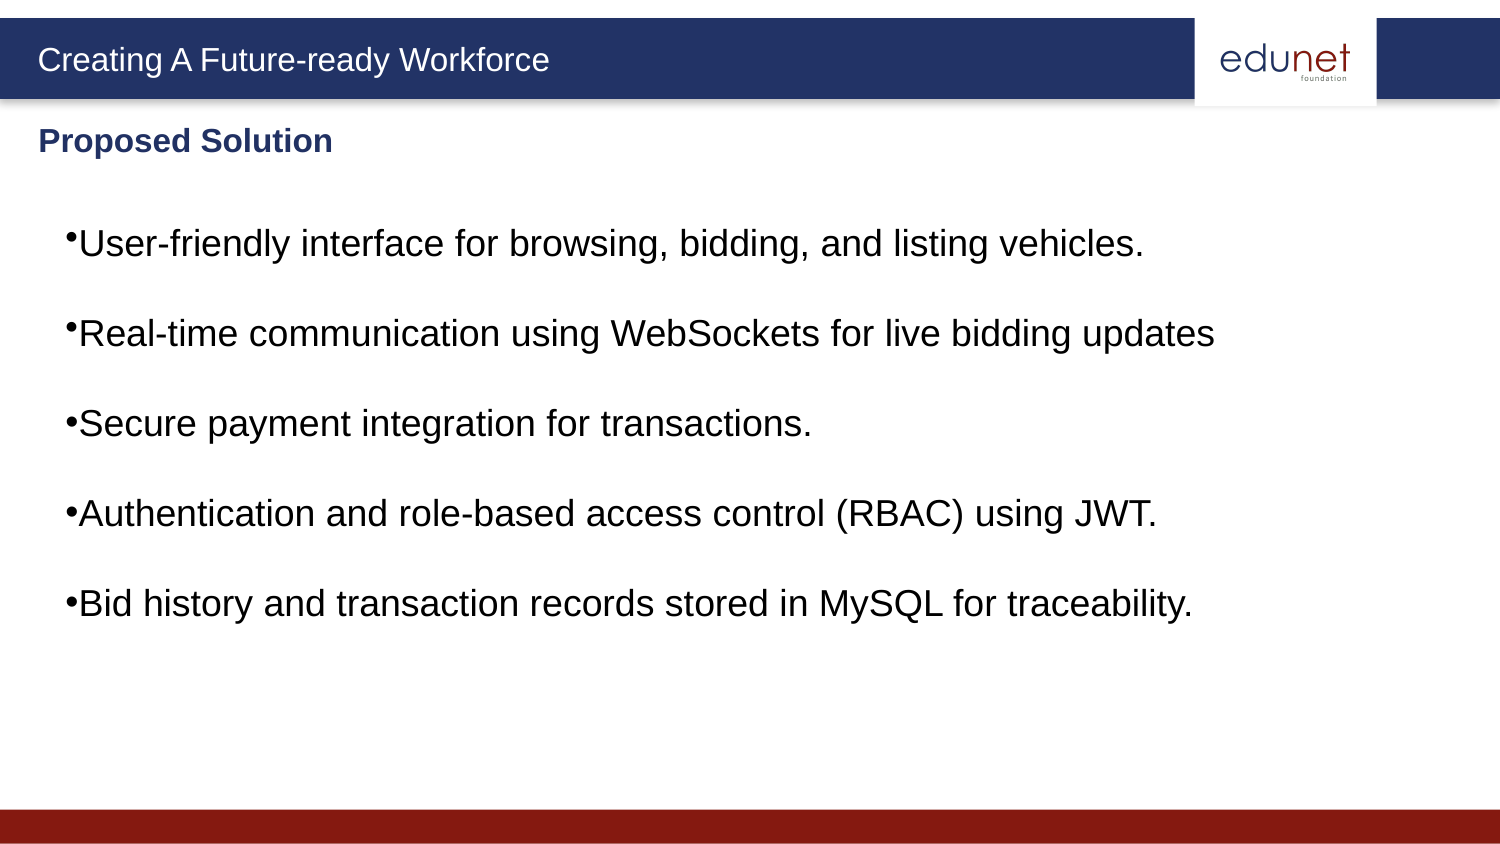

Proposed Solution
User-friendly interface for browsing, bidding, and listing vehicles.

Real-time communication using WebSockets for live bidding updates

Secure payment integration for transactions.

Authentication and role-based access control (RBAC) using JWT.

Bid history and transaction records stored in MySQL for traceability.